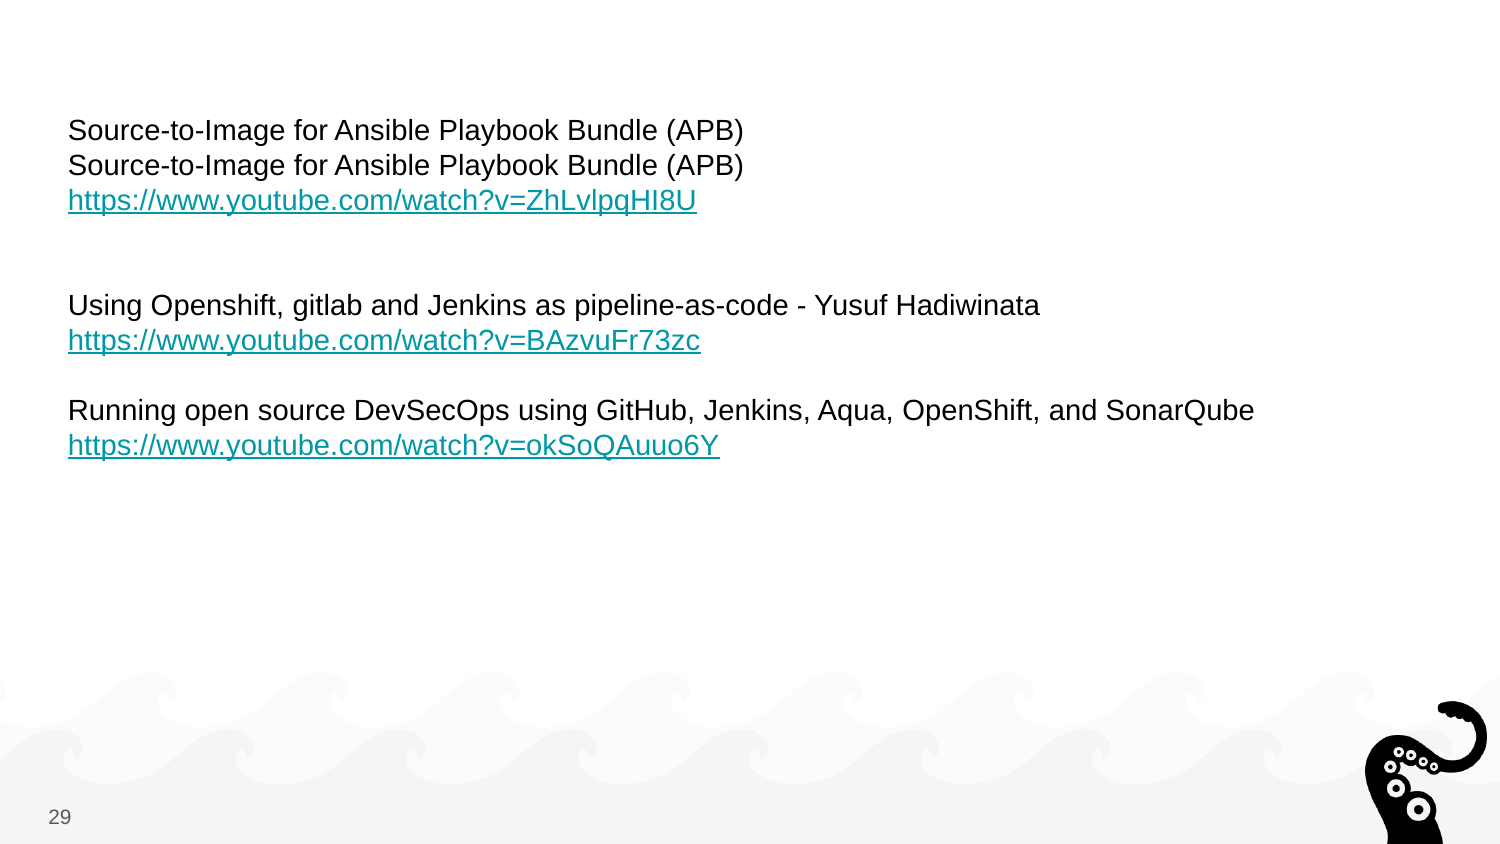

Source-to-Image for Ansible Playbook Bundle (APB)
Source-to-Image for Ansible Playbook Bundle (APB)
https://www.youtube.com/watch?v=ZhLvlpqHI8U

Using Openshift, gitlab and Jenkins as pipeline-as-code - Yusuf Hadiwinata
https://www.youtube.com/watch?v=BAzvuFr73zc

Running open source DevSecOps using GitHub, Jenkins, Aqua, OpenShift, and SonarQube
https://www.youtube.com/watch?v=okSoQAuuo6Y

29